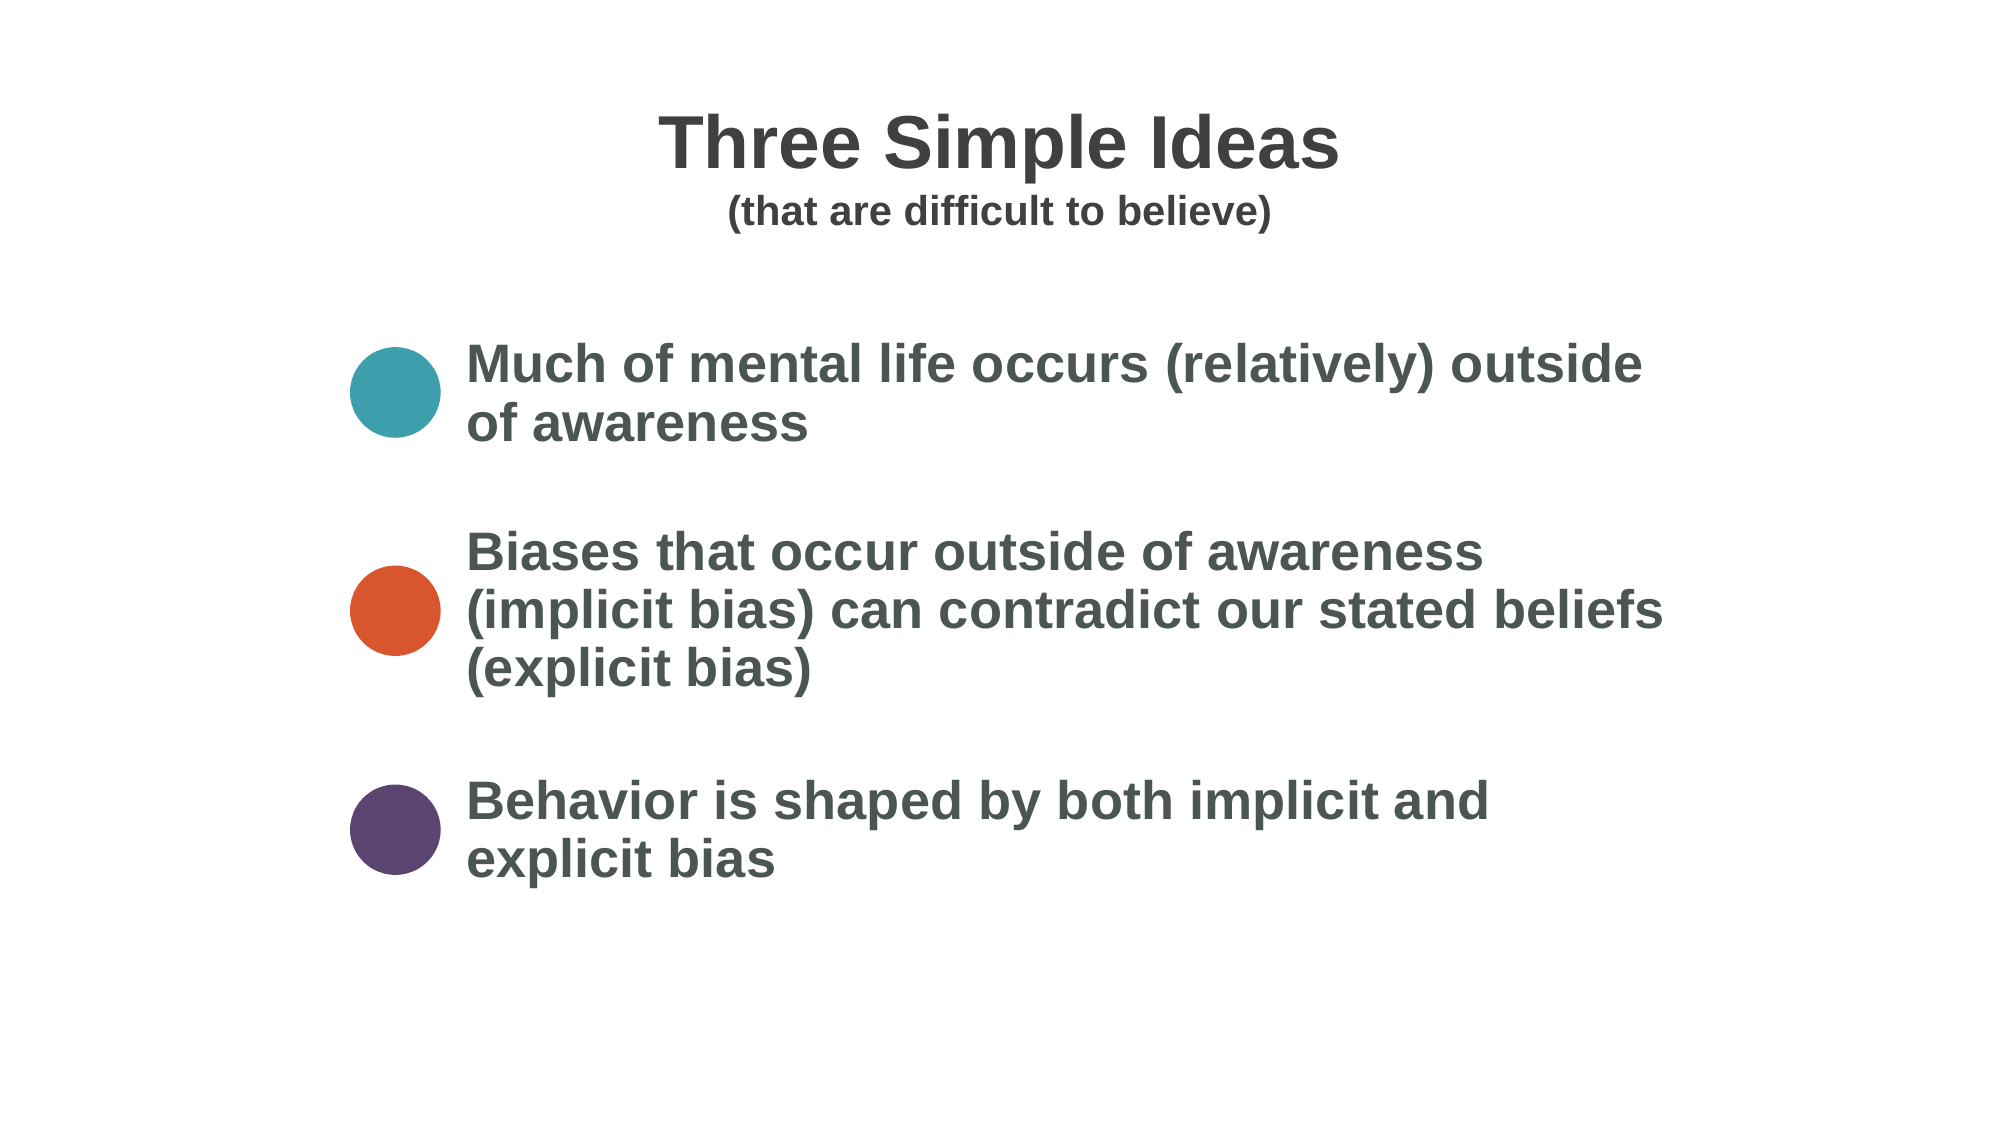

Three Simple Ideas
(that are difficult to believe)

Much of mental life occurs (relatively) outside of awareness

Biases that occur outside of awareness (implicit bias) can contradict our stated beliefs (explicit bias)

Behavior is shaped by both implicit and explicit bias